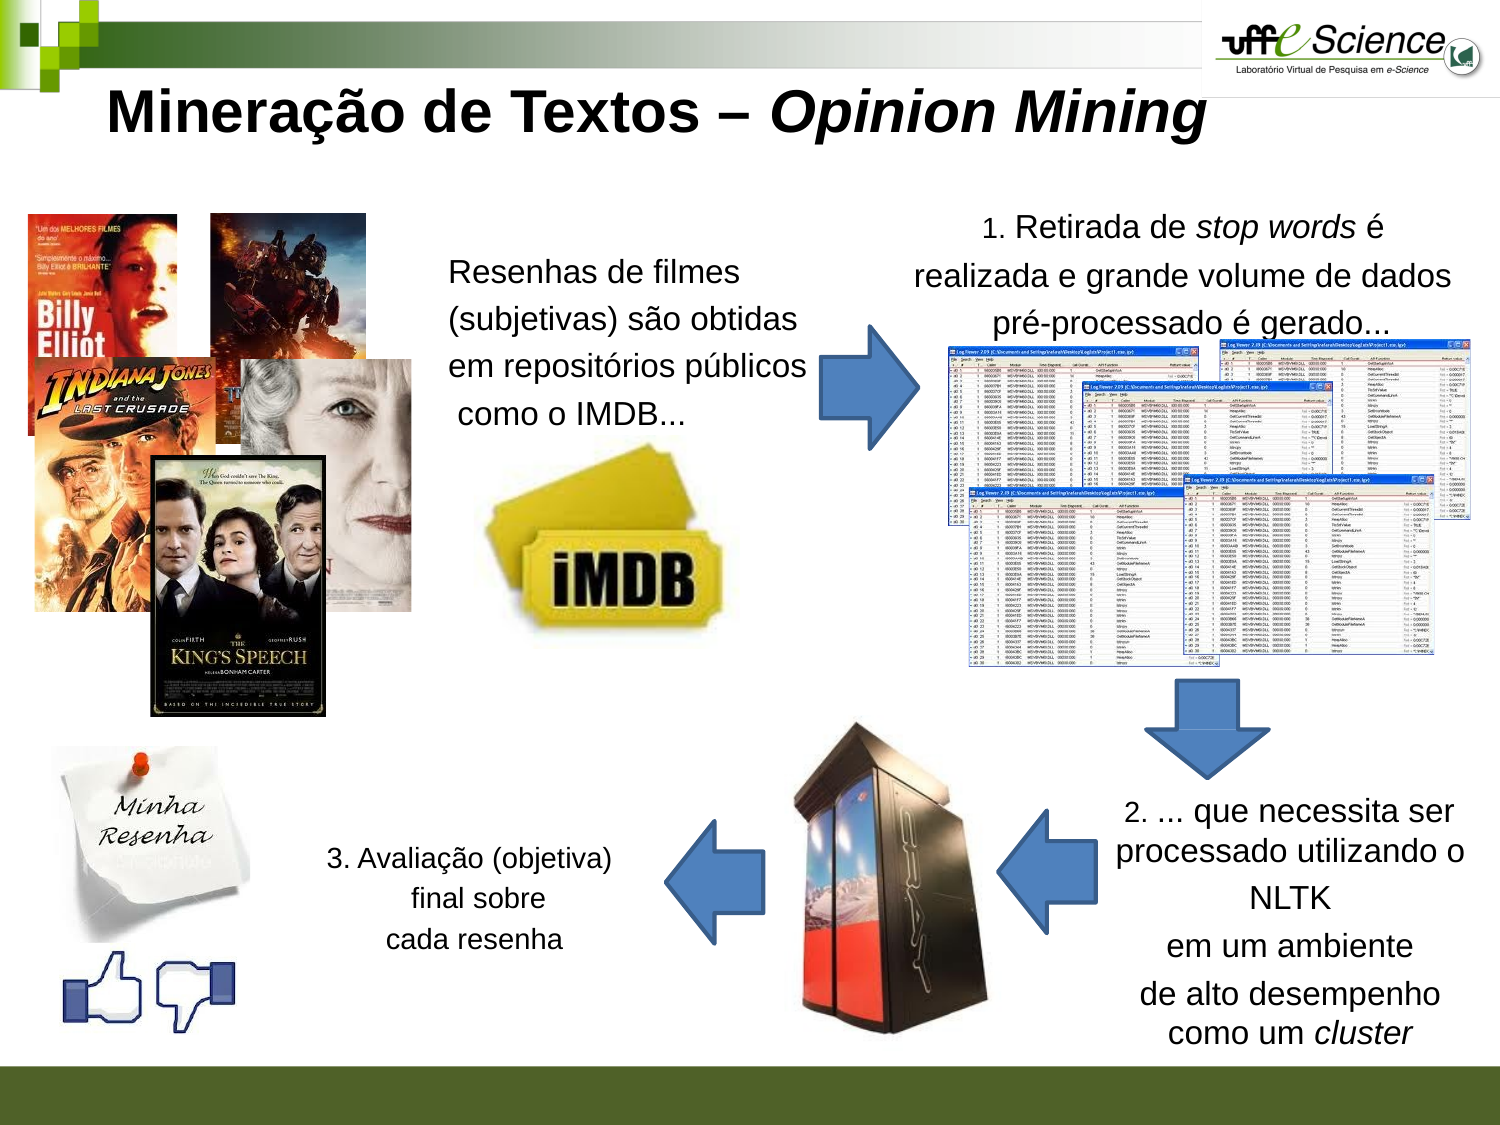

# Mineração de Textos – Opinion Mining
1. Retirada de stop words é

Resenhas de filmes  (subjetivas) são obtidas  em repositórios públicos  como o IMDB...
realizada e grande volume de dados  pré-processado é gerado...

2. ... que necessita ser  processado utilizando o
NLTK
em um ambiente  de alto desempenho
como um cluster

3. Avaliação (objetiva)  final sobre
cada resenha